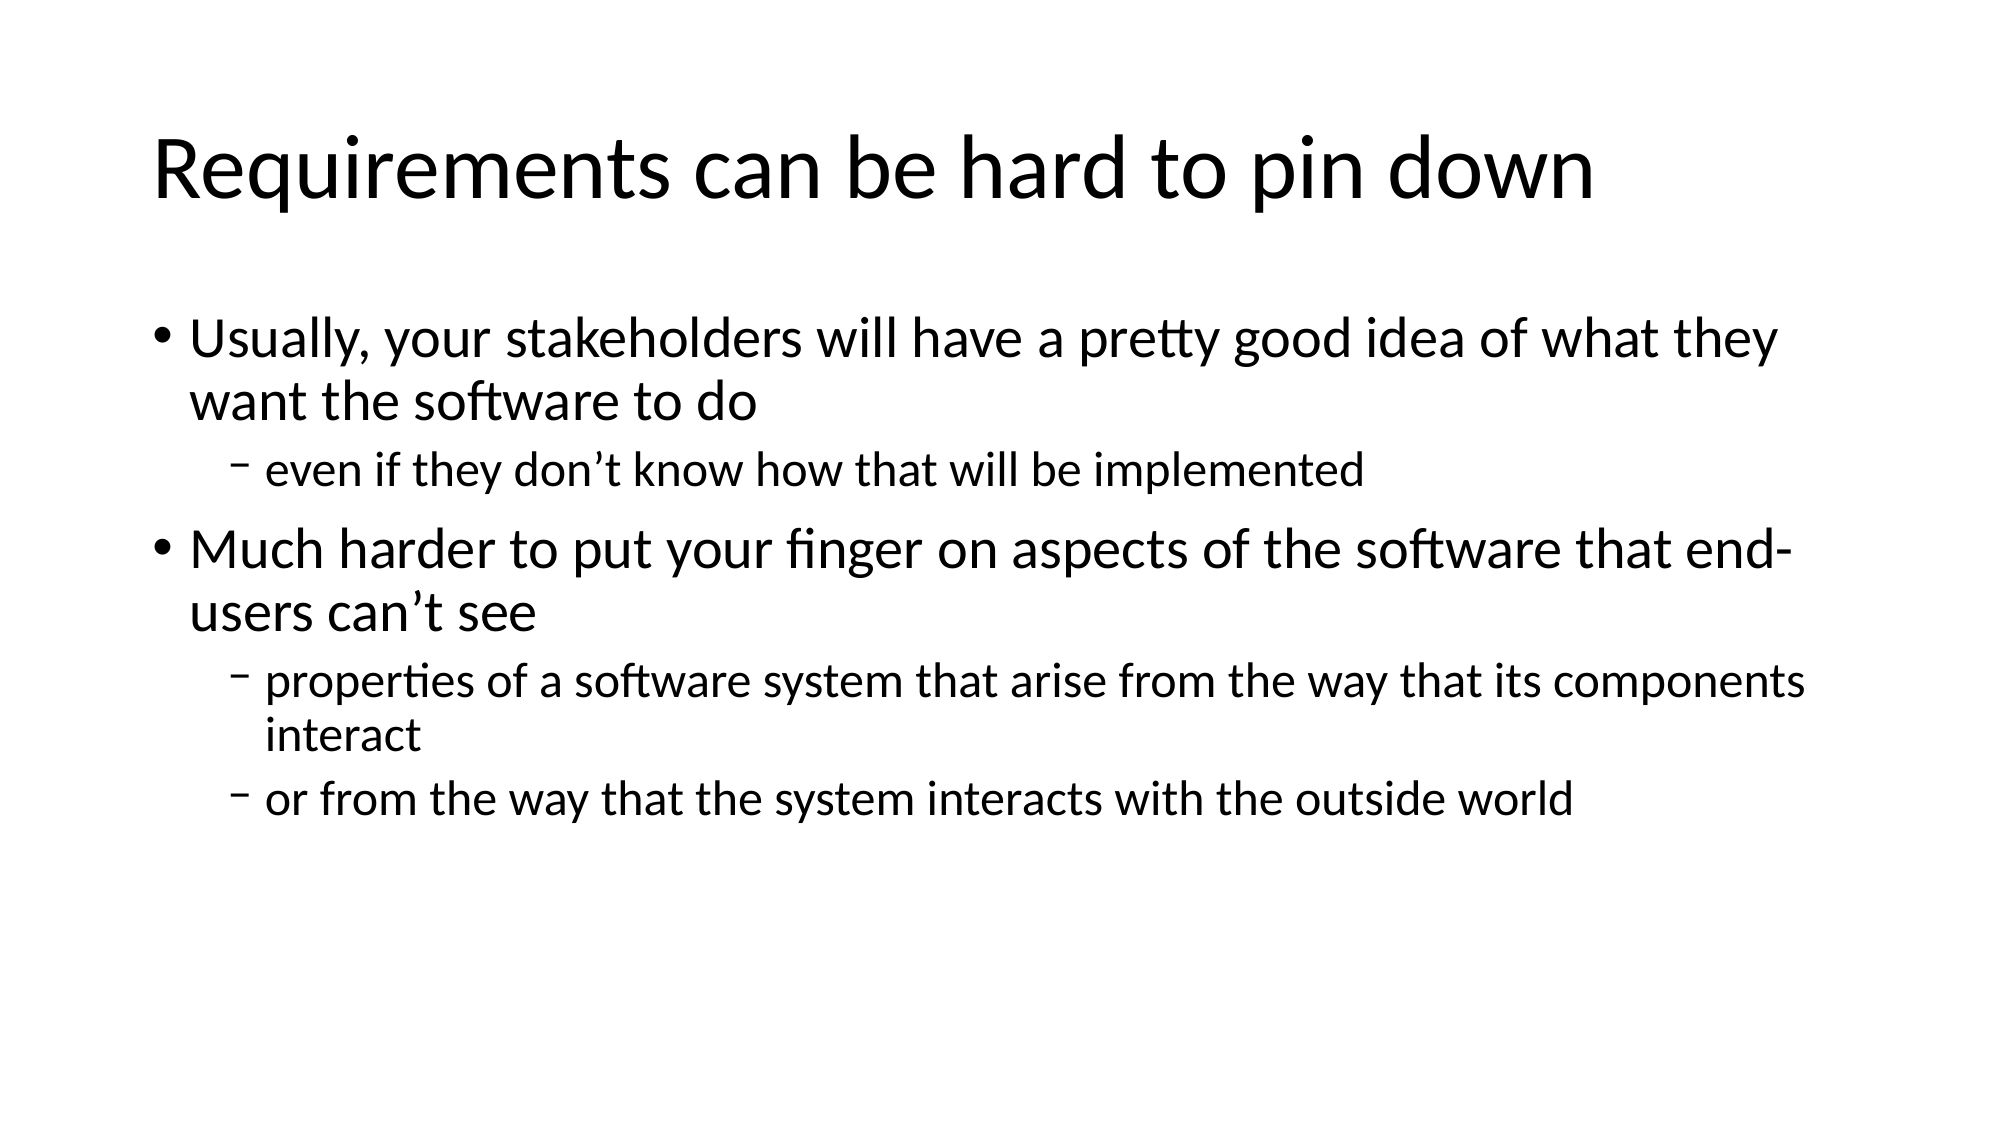

# Requirements can be hard to pin down
Usually, your stakeholders will have a pretty good idea of what they want the software to do
even if they don’t know how that will be implemented
Much harder to put your finger on aspects of the software that end-users can’t see
properties of a software system that arise from the way that its components interact
or from the way that the system interacts with the outside world